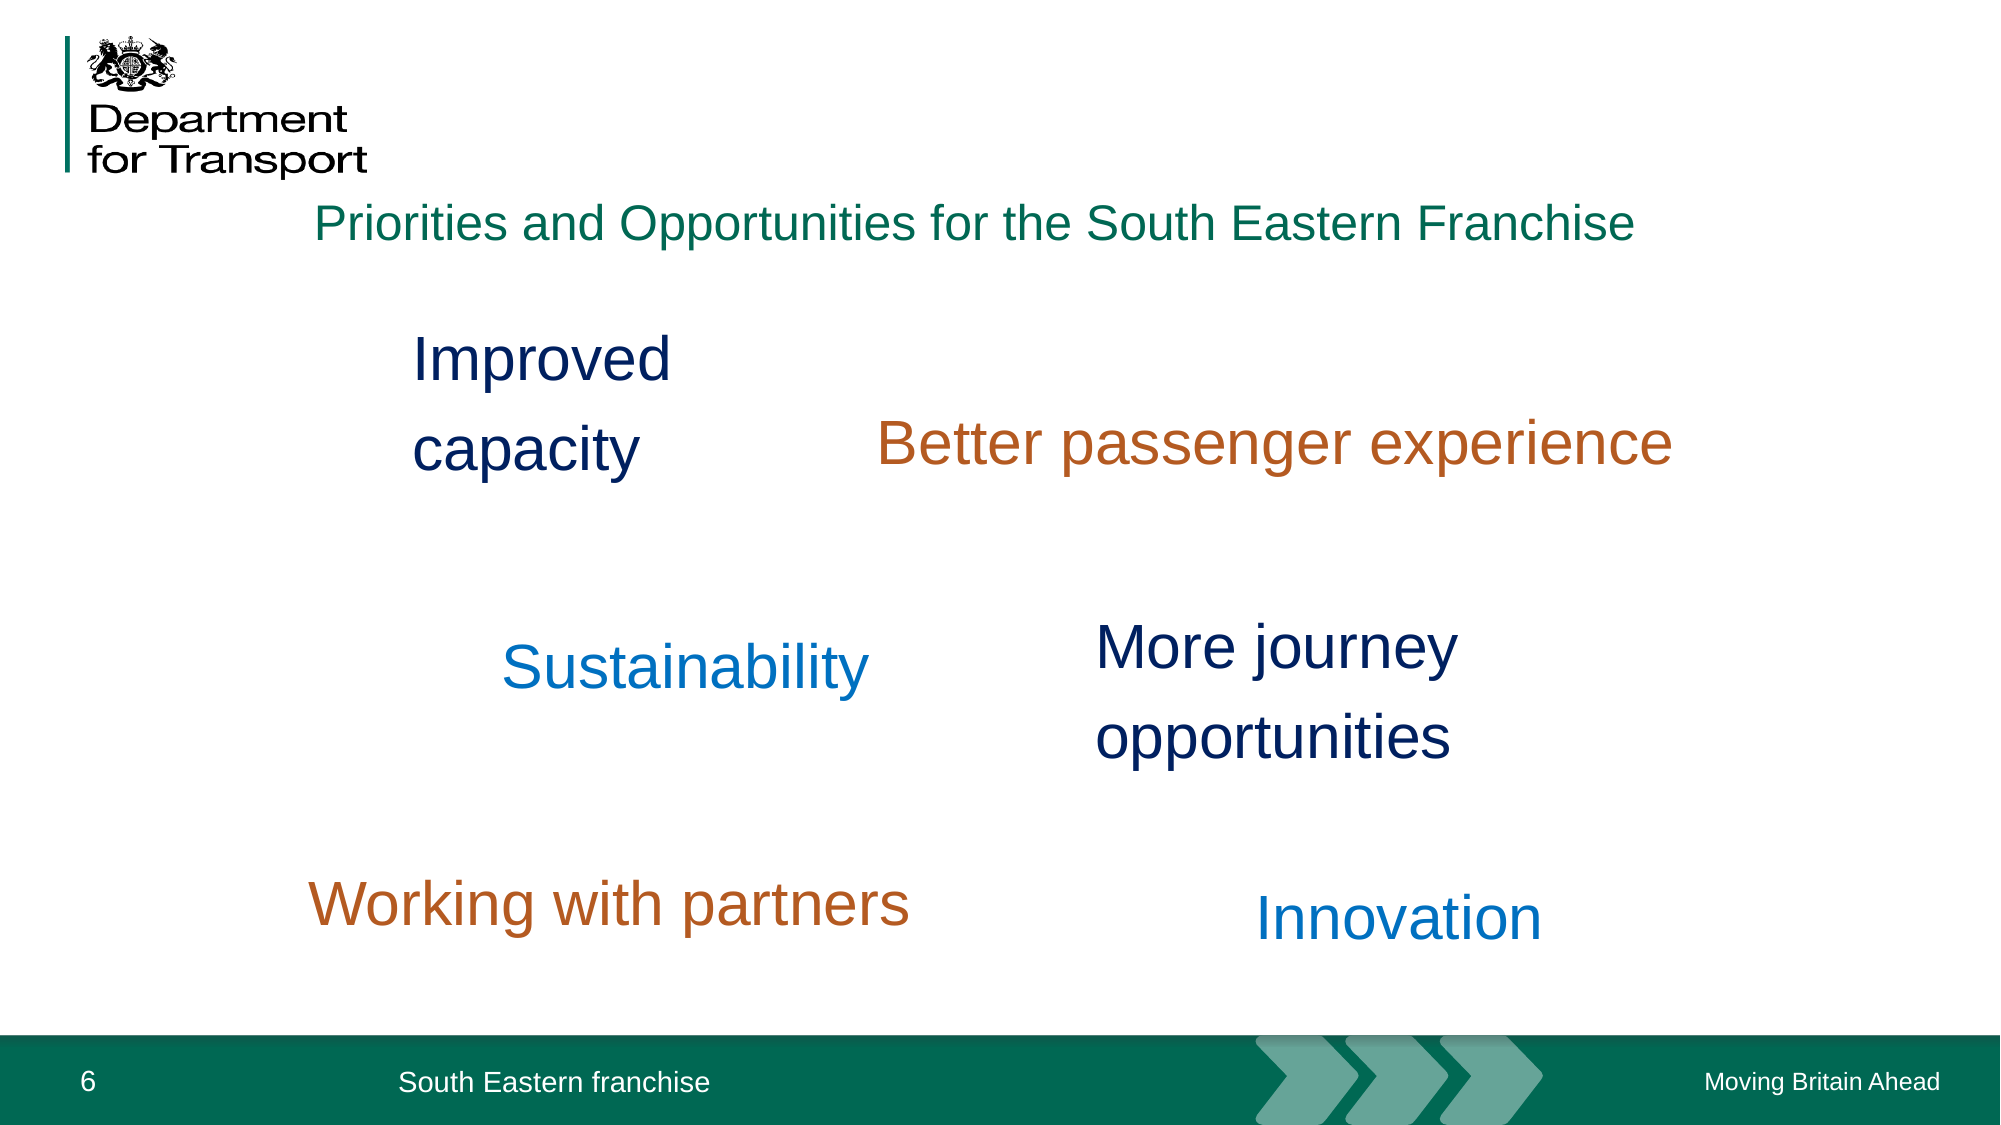

# Priorities and Opportunities for the South Eastern Franchise
Improved capacity
Better passenger experience
More journey opportunities
Sustainability
Working with partners
Innovation
6
South Eastern franchise
May 2016